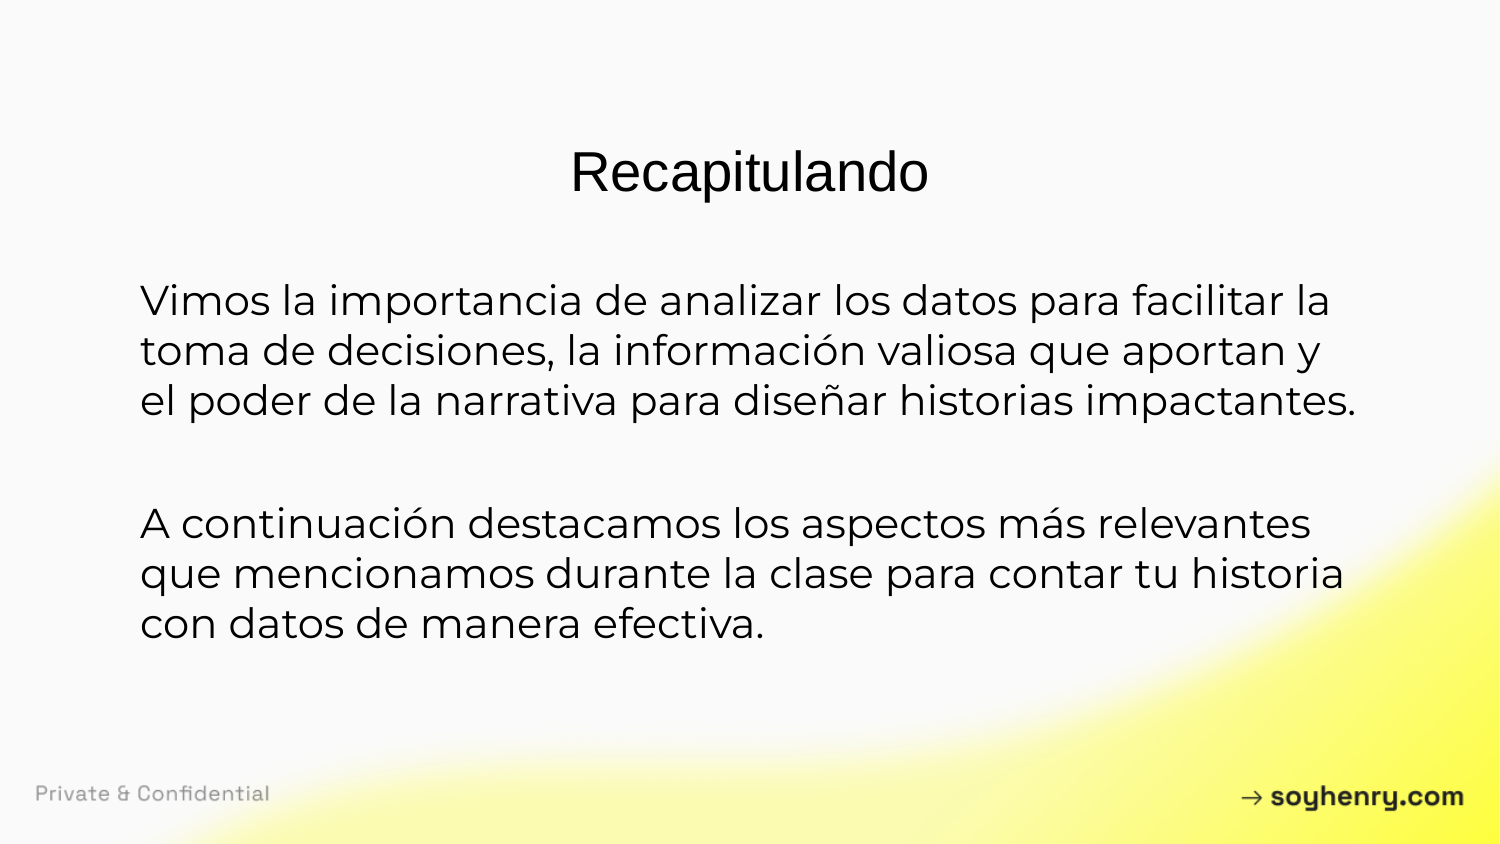

Recapitulando
Vimos la importancia de analizar los datos para facilitar la toma de decisiones, la información valiosa que aportan y el poder de la narrativa para diseñar historias impactantes.
A continuación destacamos los aspectos más relevantes que mencionamos durante la clase para contar tu historia con datos de manera efectiva.